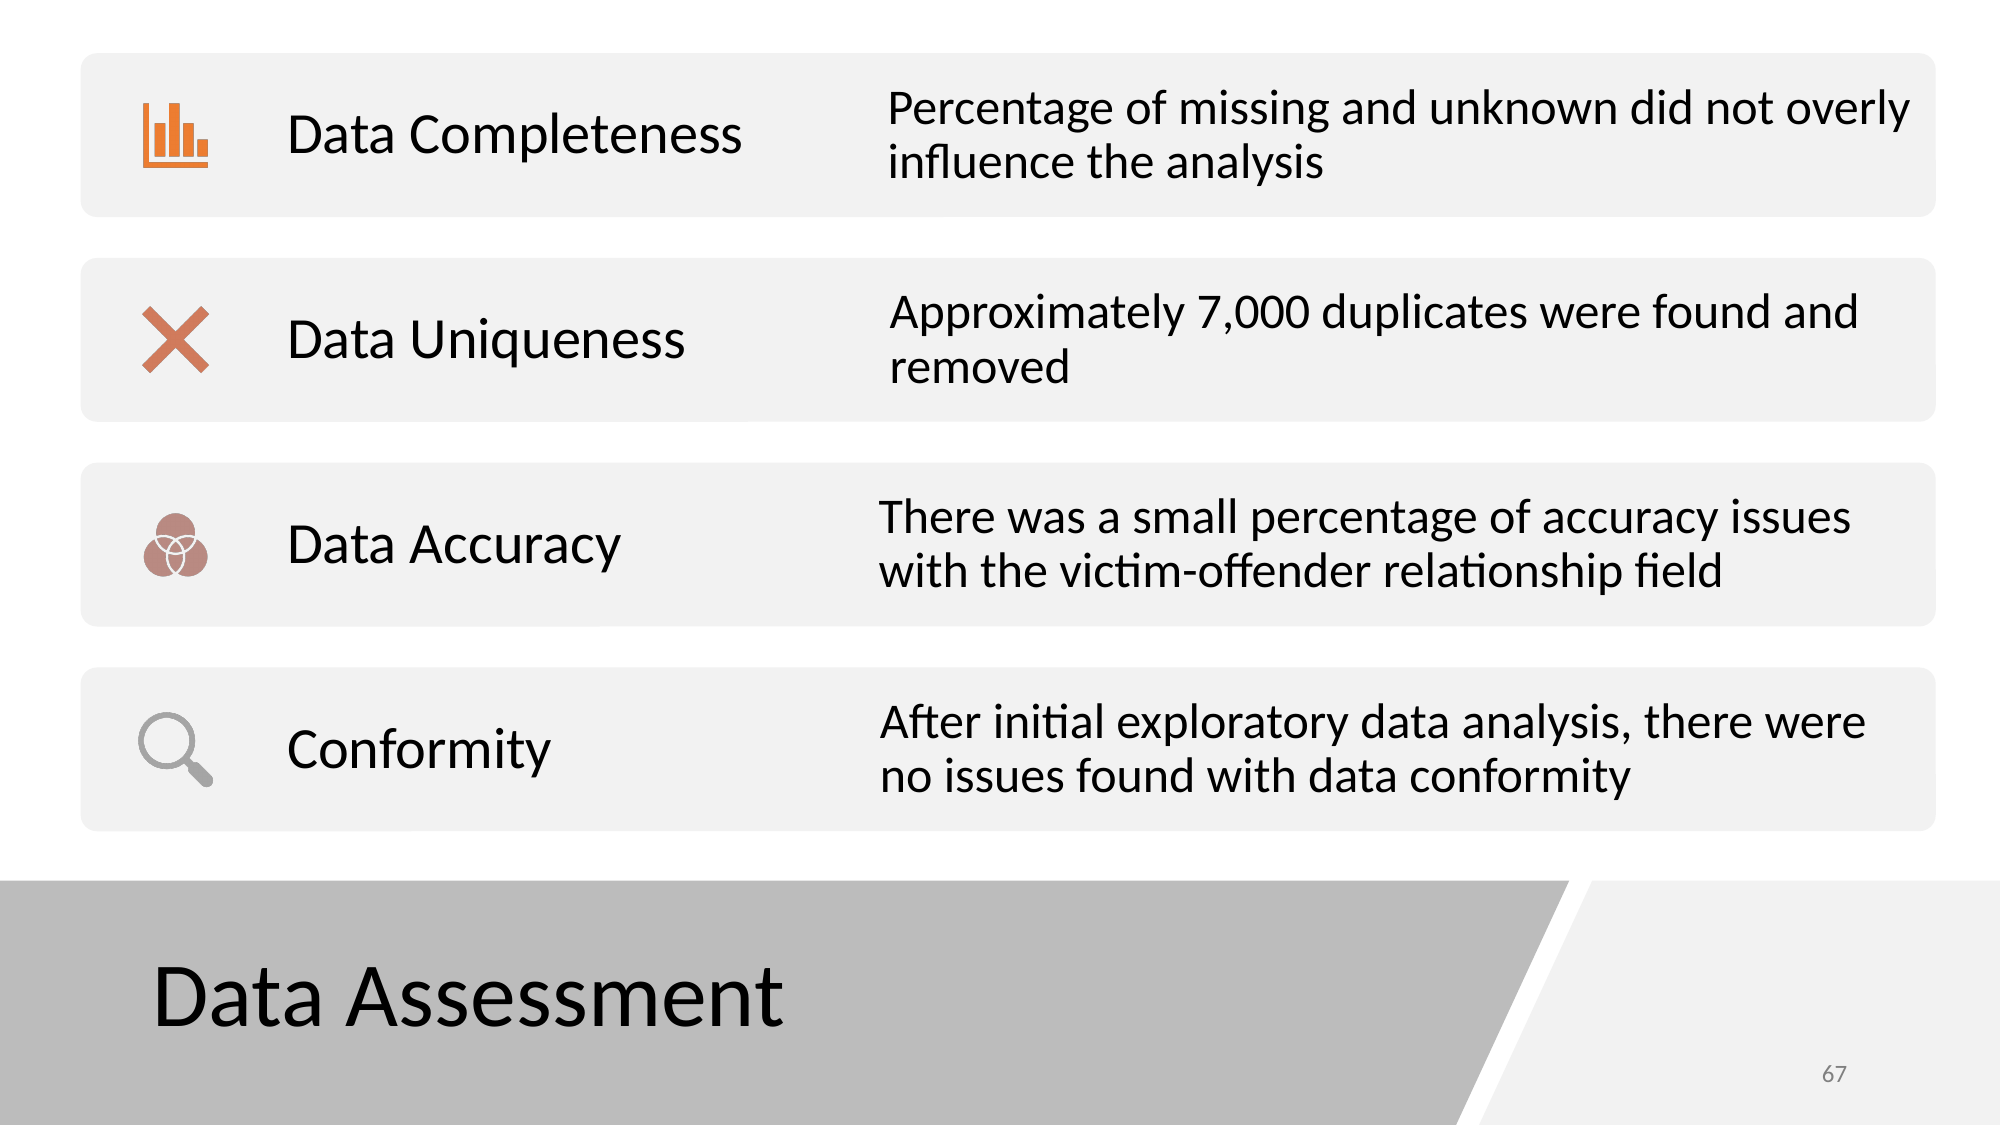

Data Completeness
Percentage of missing and unknown did not overly influence the analysis
Data Uniqueness
Approximately 7,000 duplicates were found and removed
Data Accuracy
There was a small percentage of accuracy issues with the victim-offender relationship field
Conformity
After initial exploratory data analysis, there were no issues found with data conformity

# Data Assessment
67